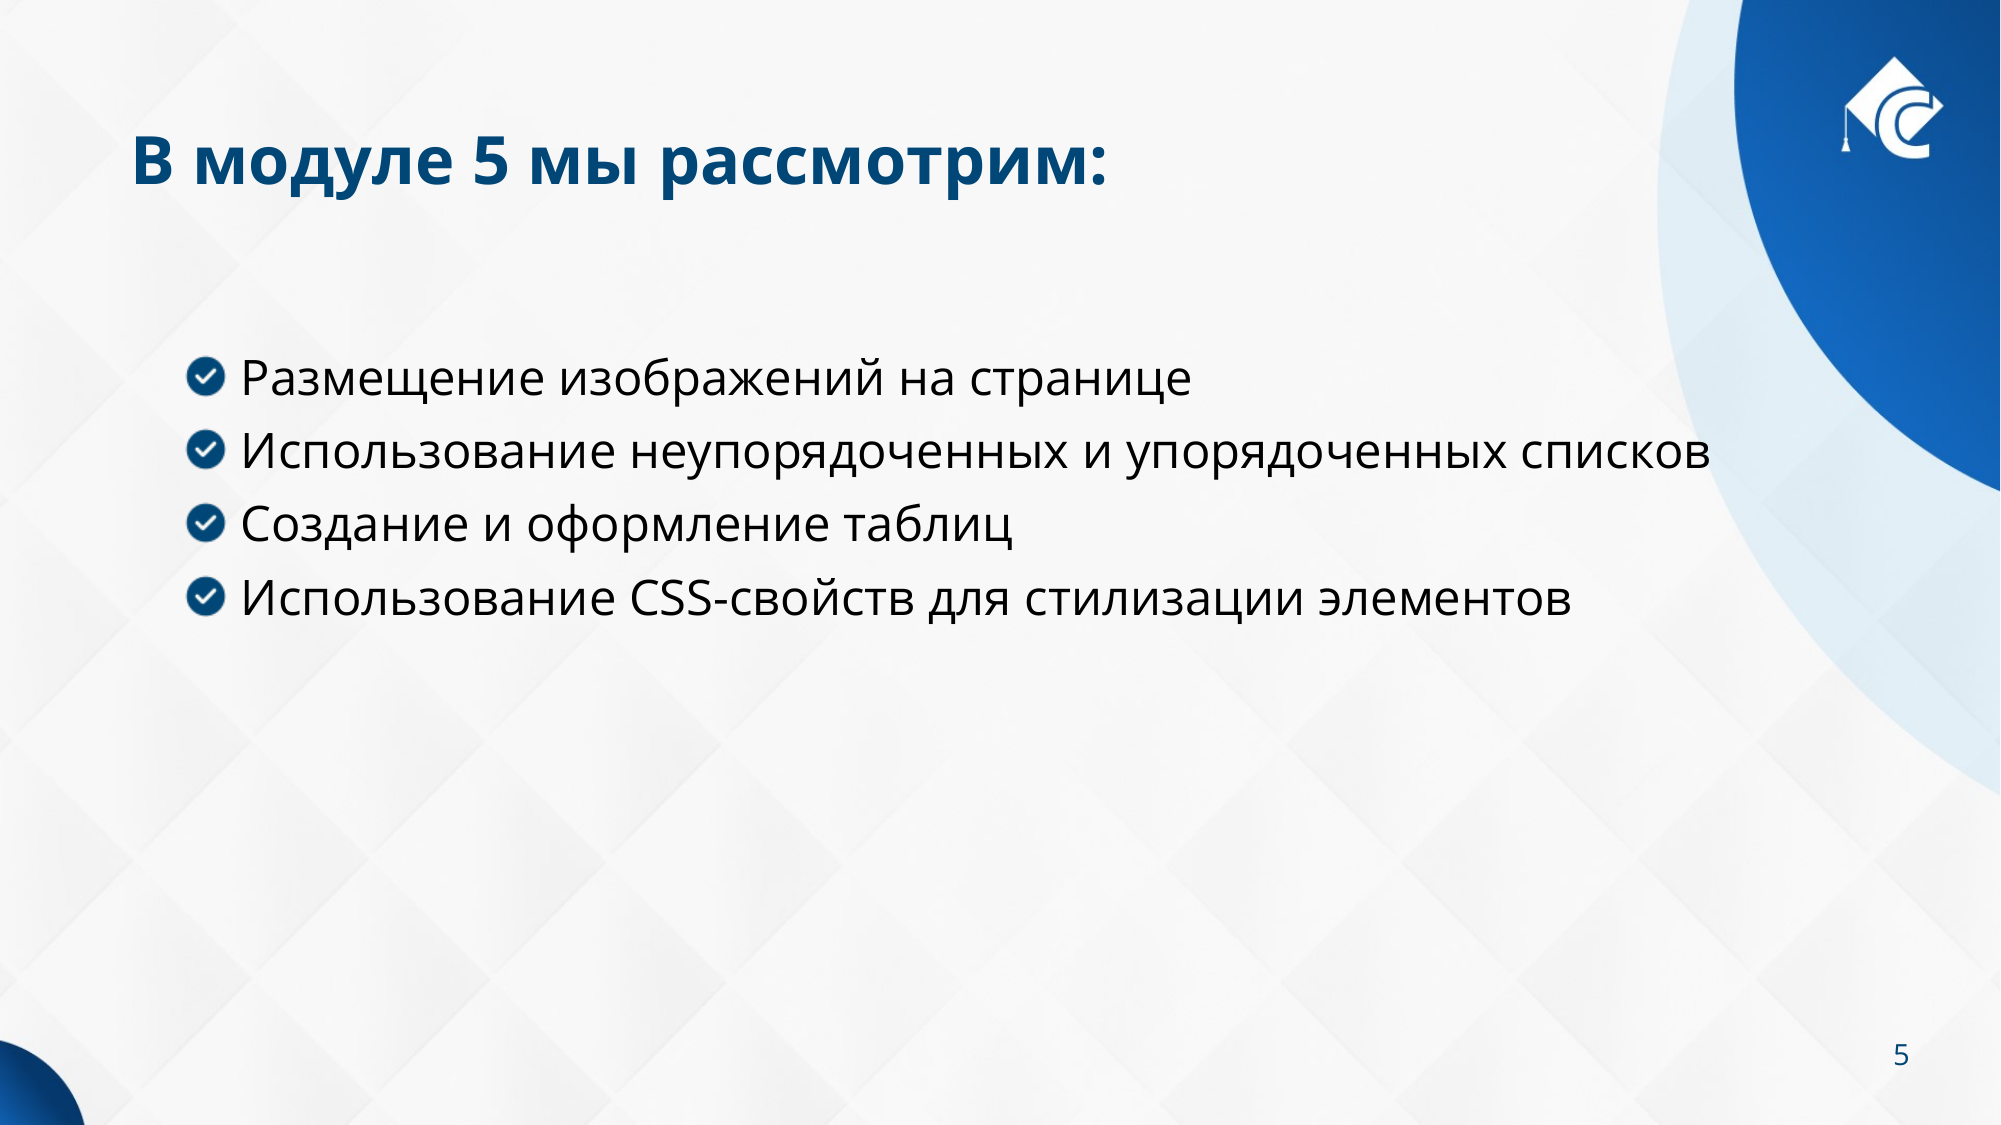

# В модуле 5 мы рассмотрим:
Размещение изображений на странице
Использование неупорядоченных и упорядоченных списков
Создание и оформление таблиц
Использование CSS-свойств для стилизации элементов
5